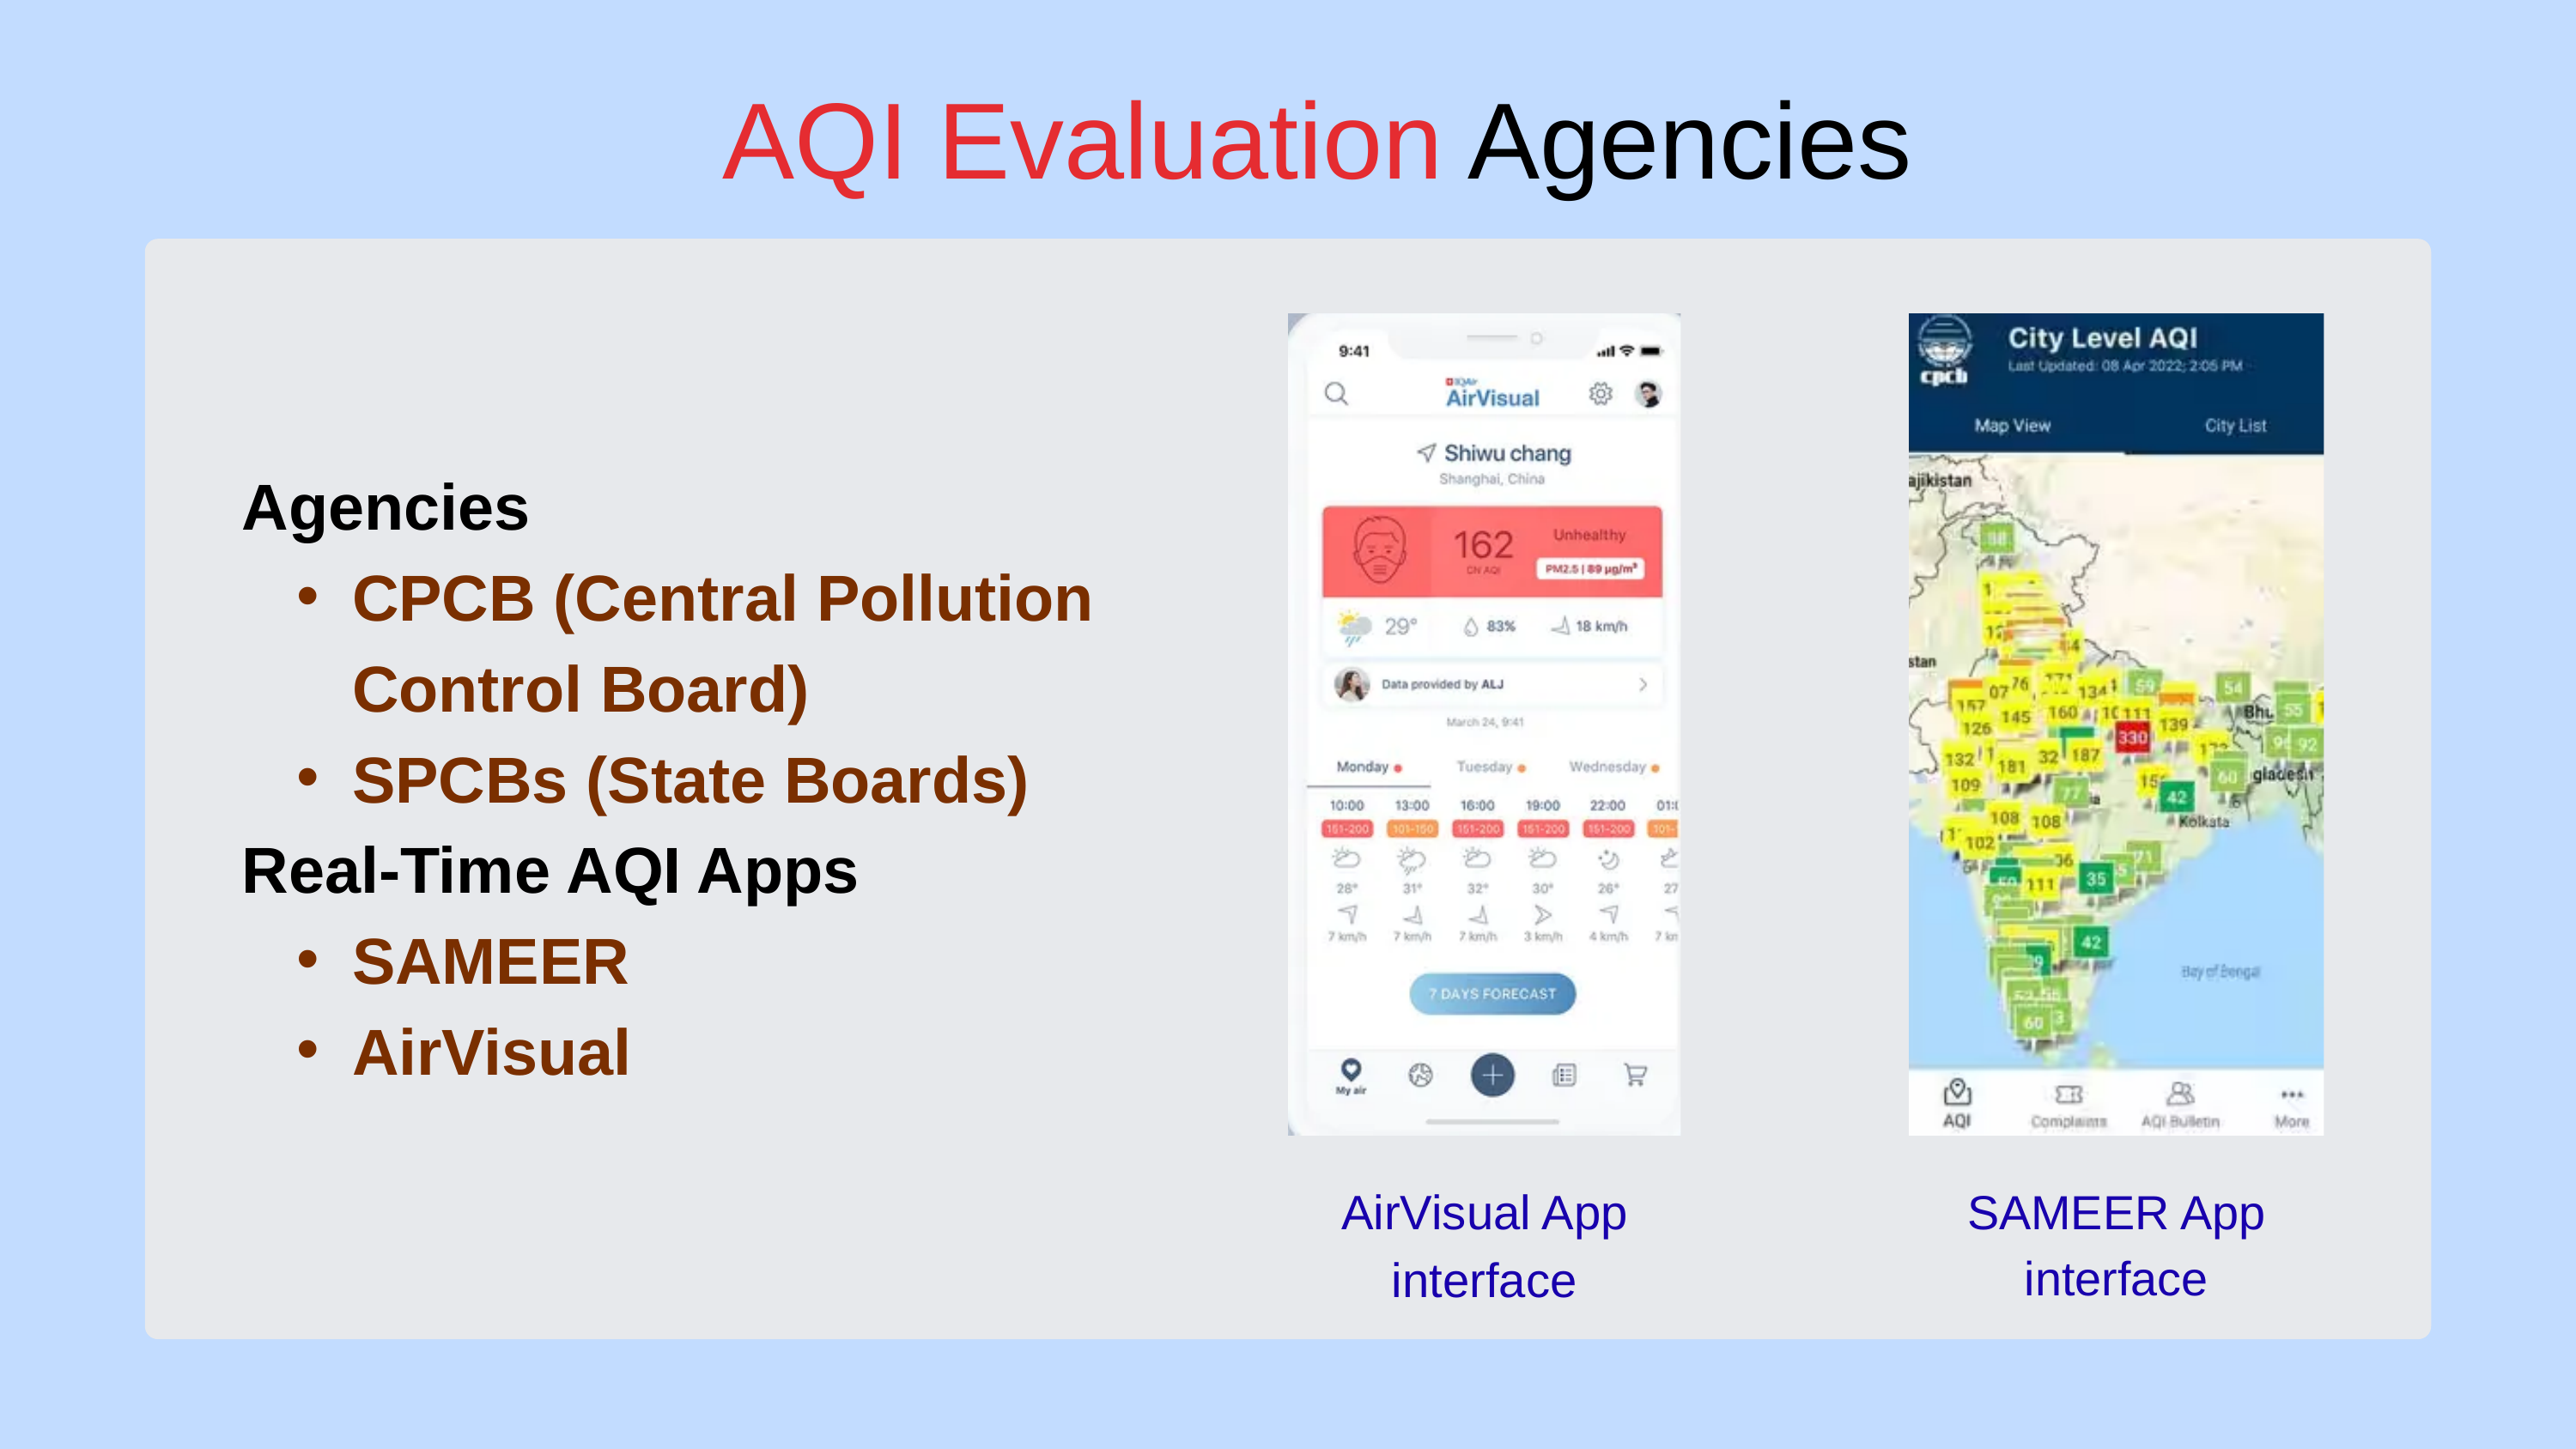

AQI Evaluation Agencies

Agencies
CPCB (Central Pollution Control Board)
SPCBs (State Boards)
Real-Time AQI Apps
SAMEER
AirVisual
AirVisual App interface
SAMEER App interface